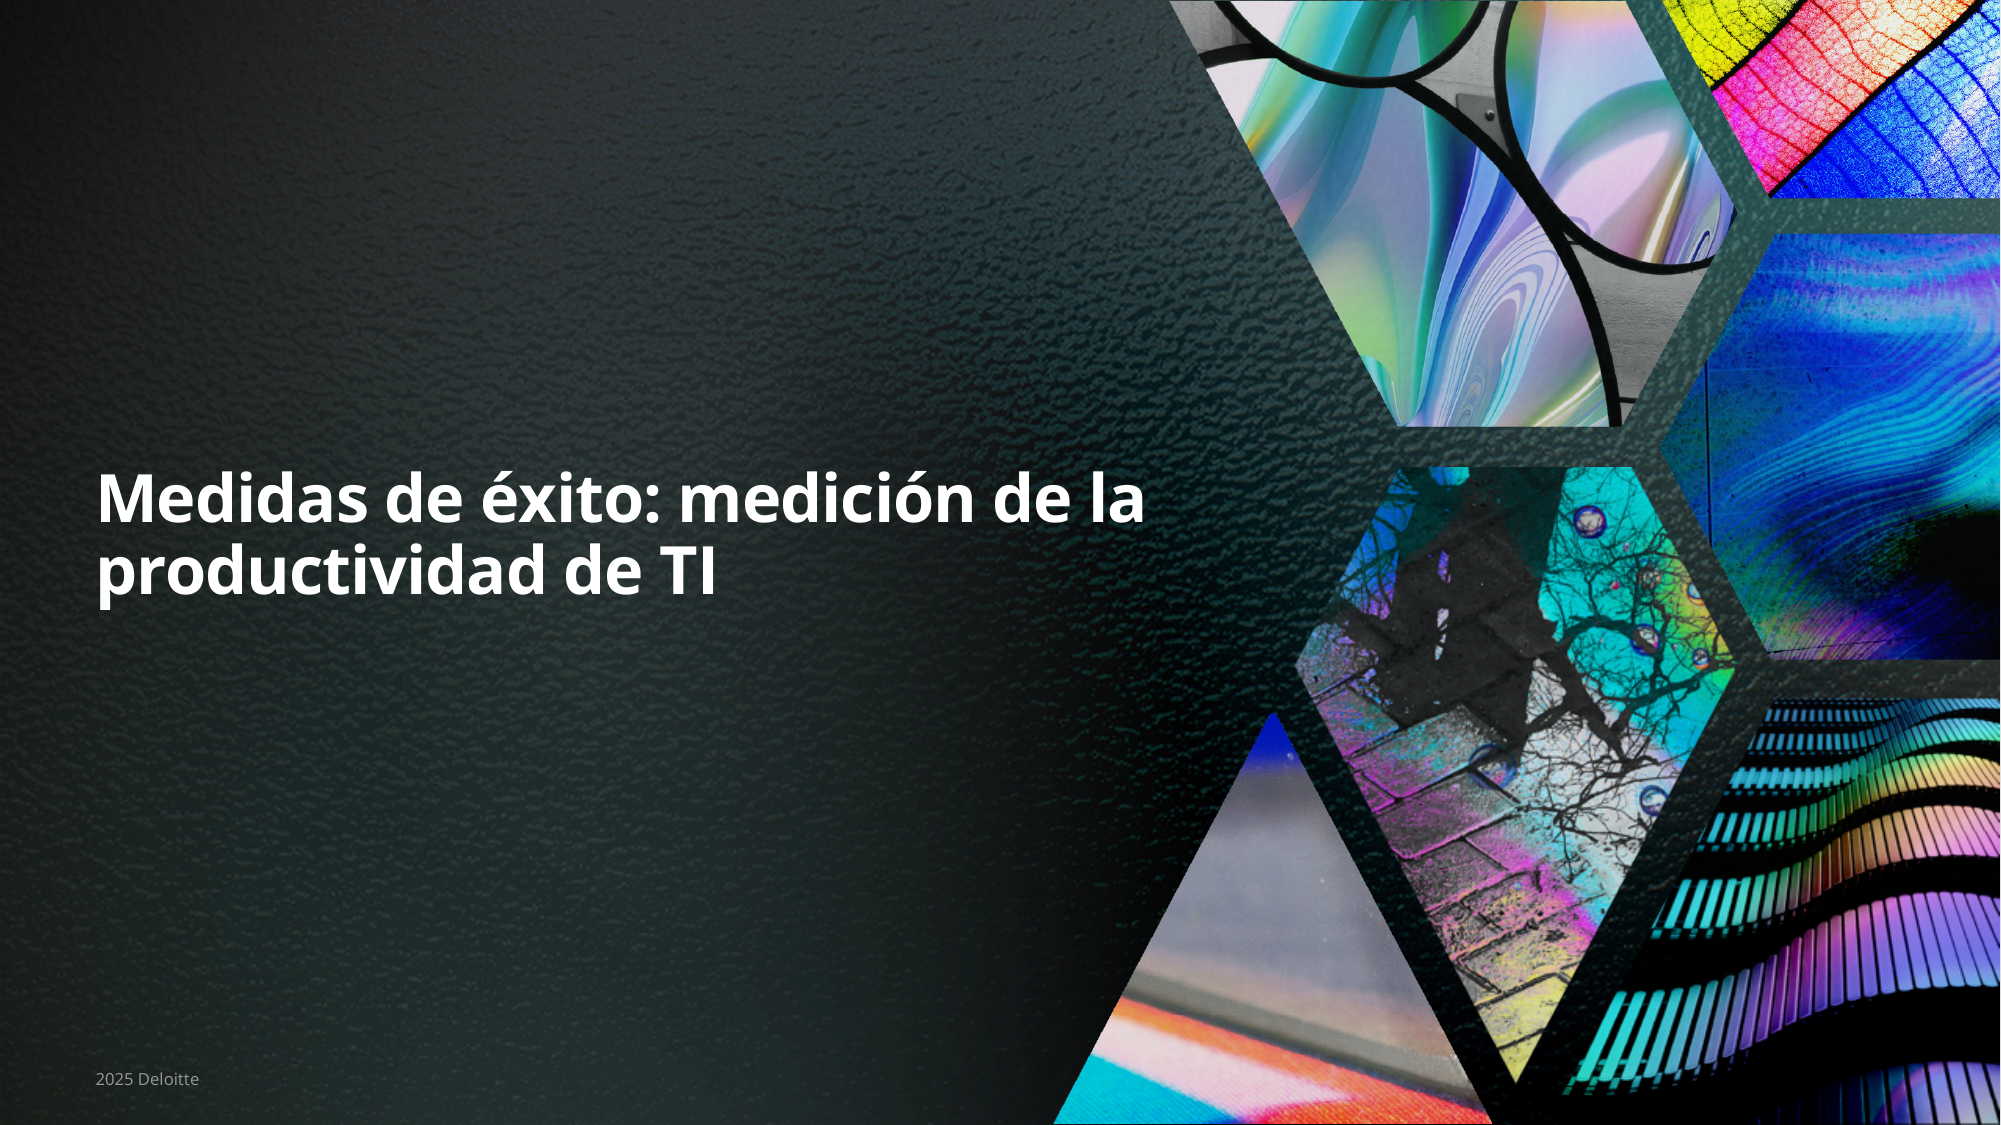

Medidas de éxito: medición de la productividad de TI